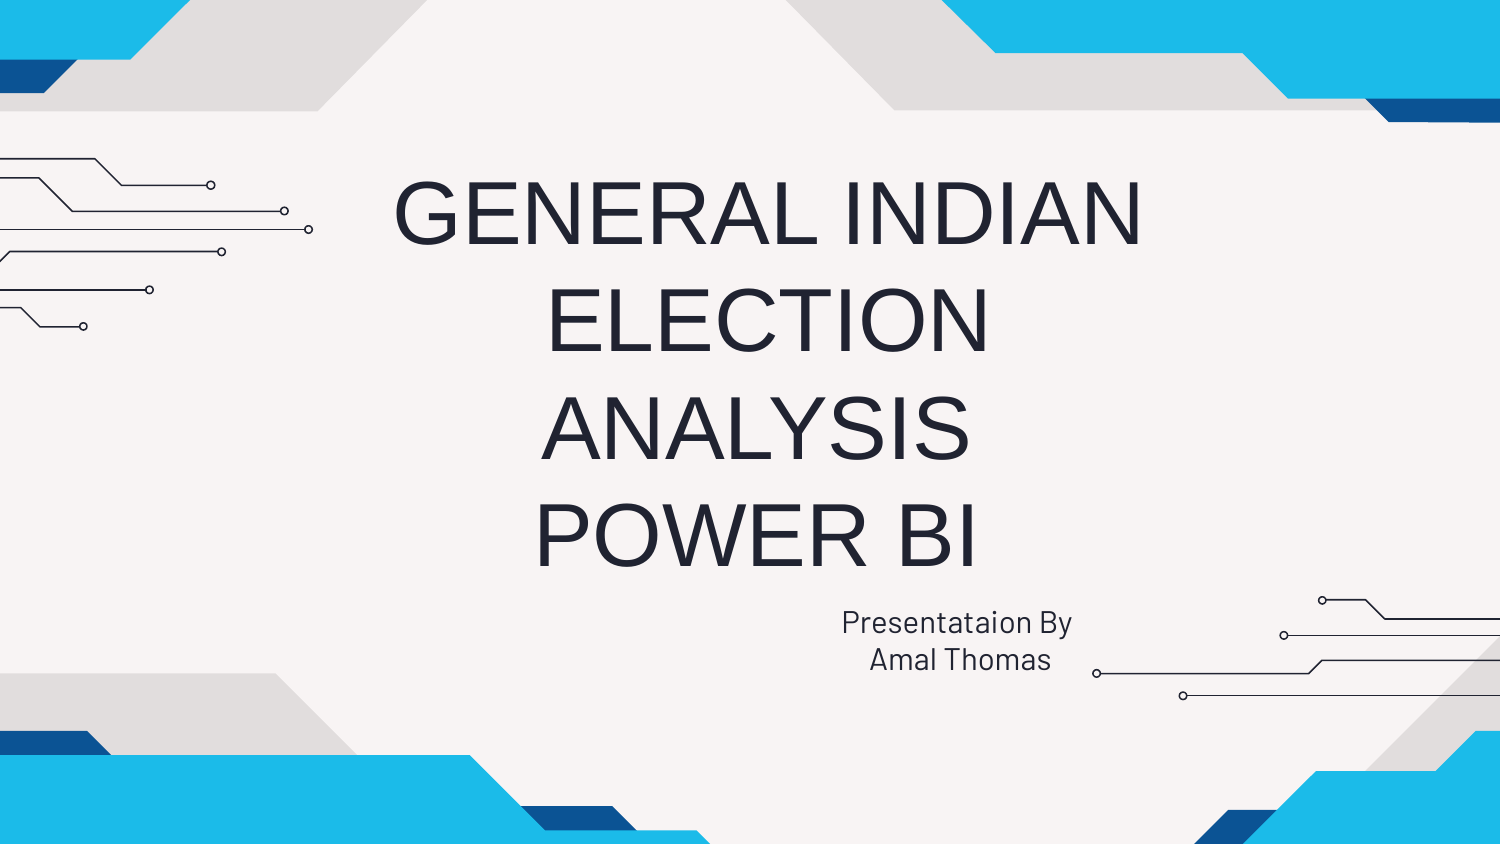

# GENERAL INDIAN ELECTION ANALYSIS POWER BI
Presentataion By
Amal Thomas